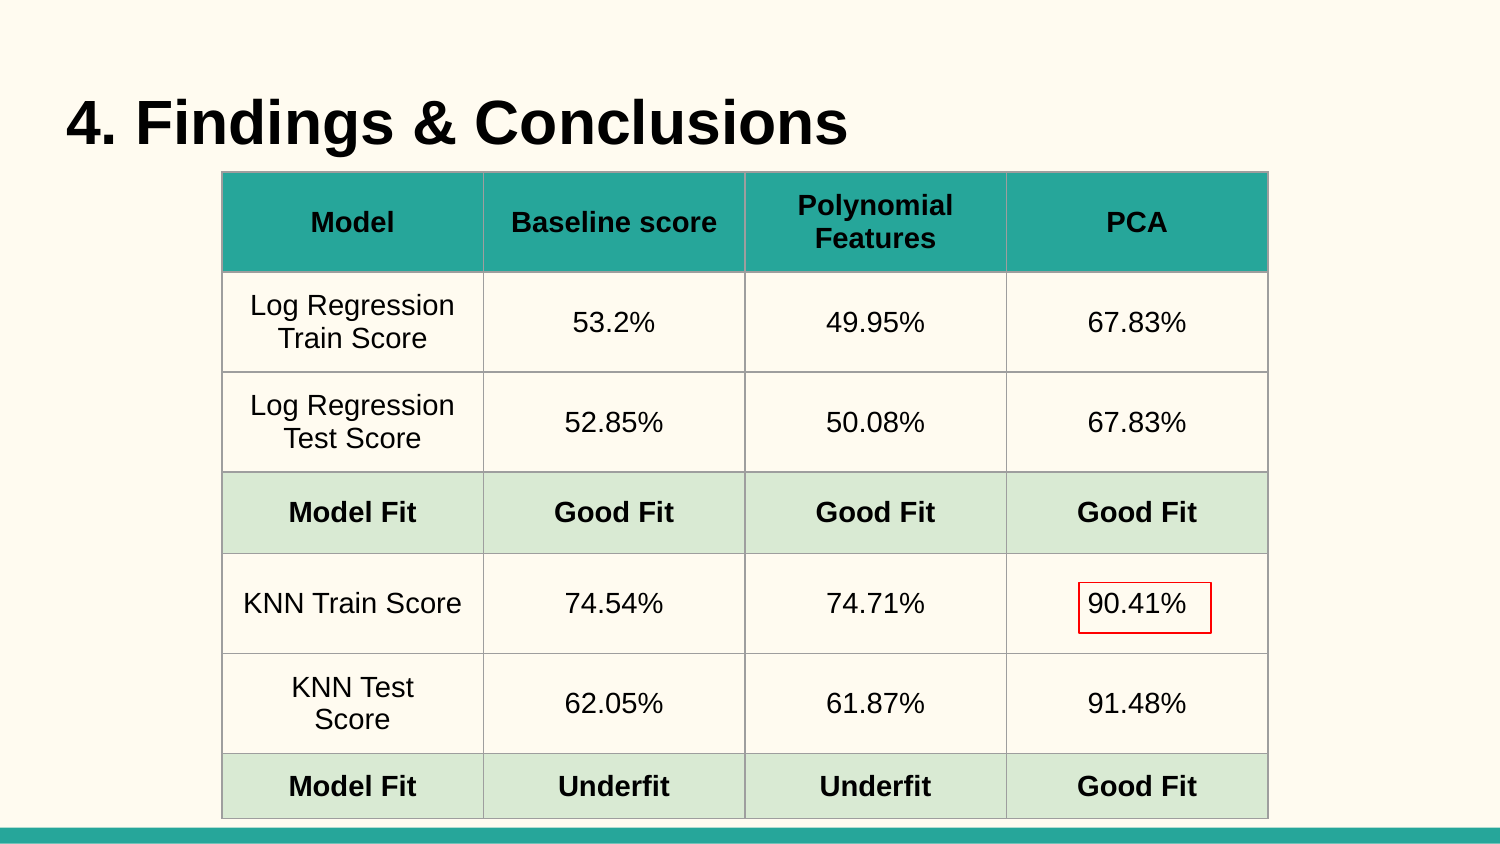

# 4. Findings & Conclusions
| Model | Baseline score | Polynomial Features | PCA |
| --- | --- | --- | --- |
| Log Regression Train Score | 53.2% | 49.95% | 67.83% |
| Log Regression Test Score | 52.85% | 50.08% | 67.83% |
| Model Fit | Good Fit | Good Fit | Good Fit |
| KNN Train Score | 74.54% | 74.71% | 90.41% |
| KNN Test Score | 62.05% | 61.87% | 91.48% |
| Model Fit | Underfit | Underfit | Good Fit |